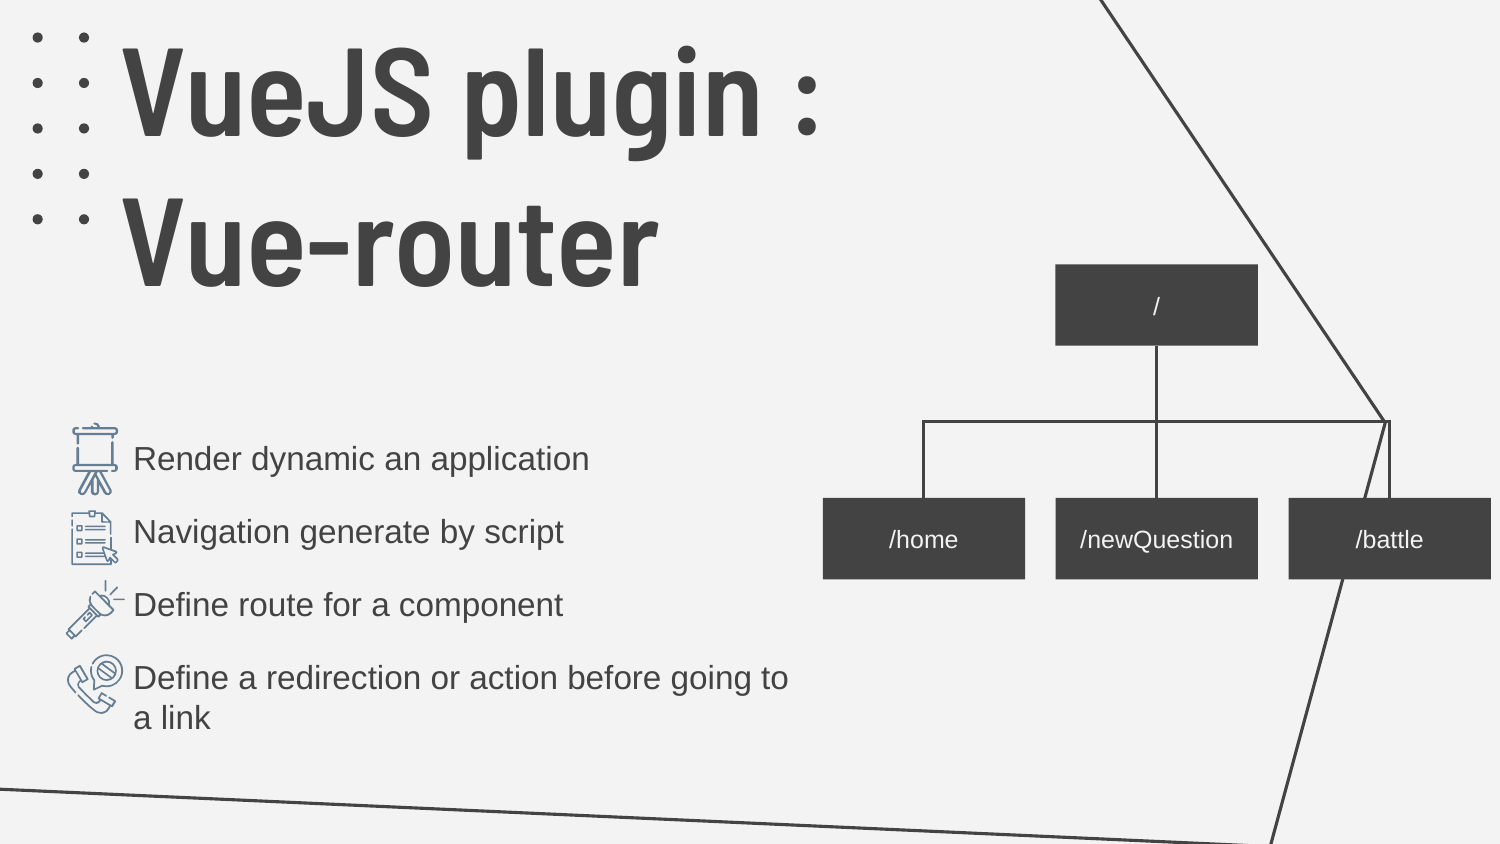

# VueJS plugin :
Vue-router
/
Render dynamic an application
Navigation generate by script
Define route for a component
Define a redirection or action before going to a link

/home
/newQuestion
/battle